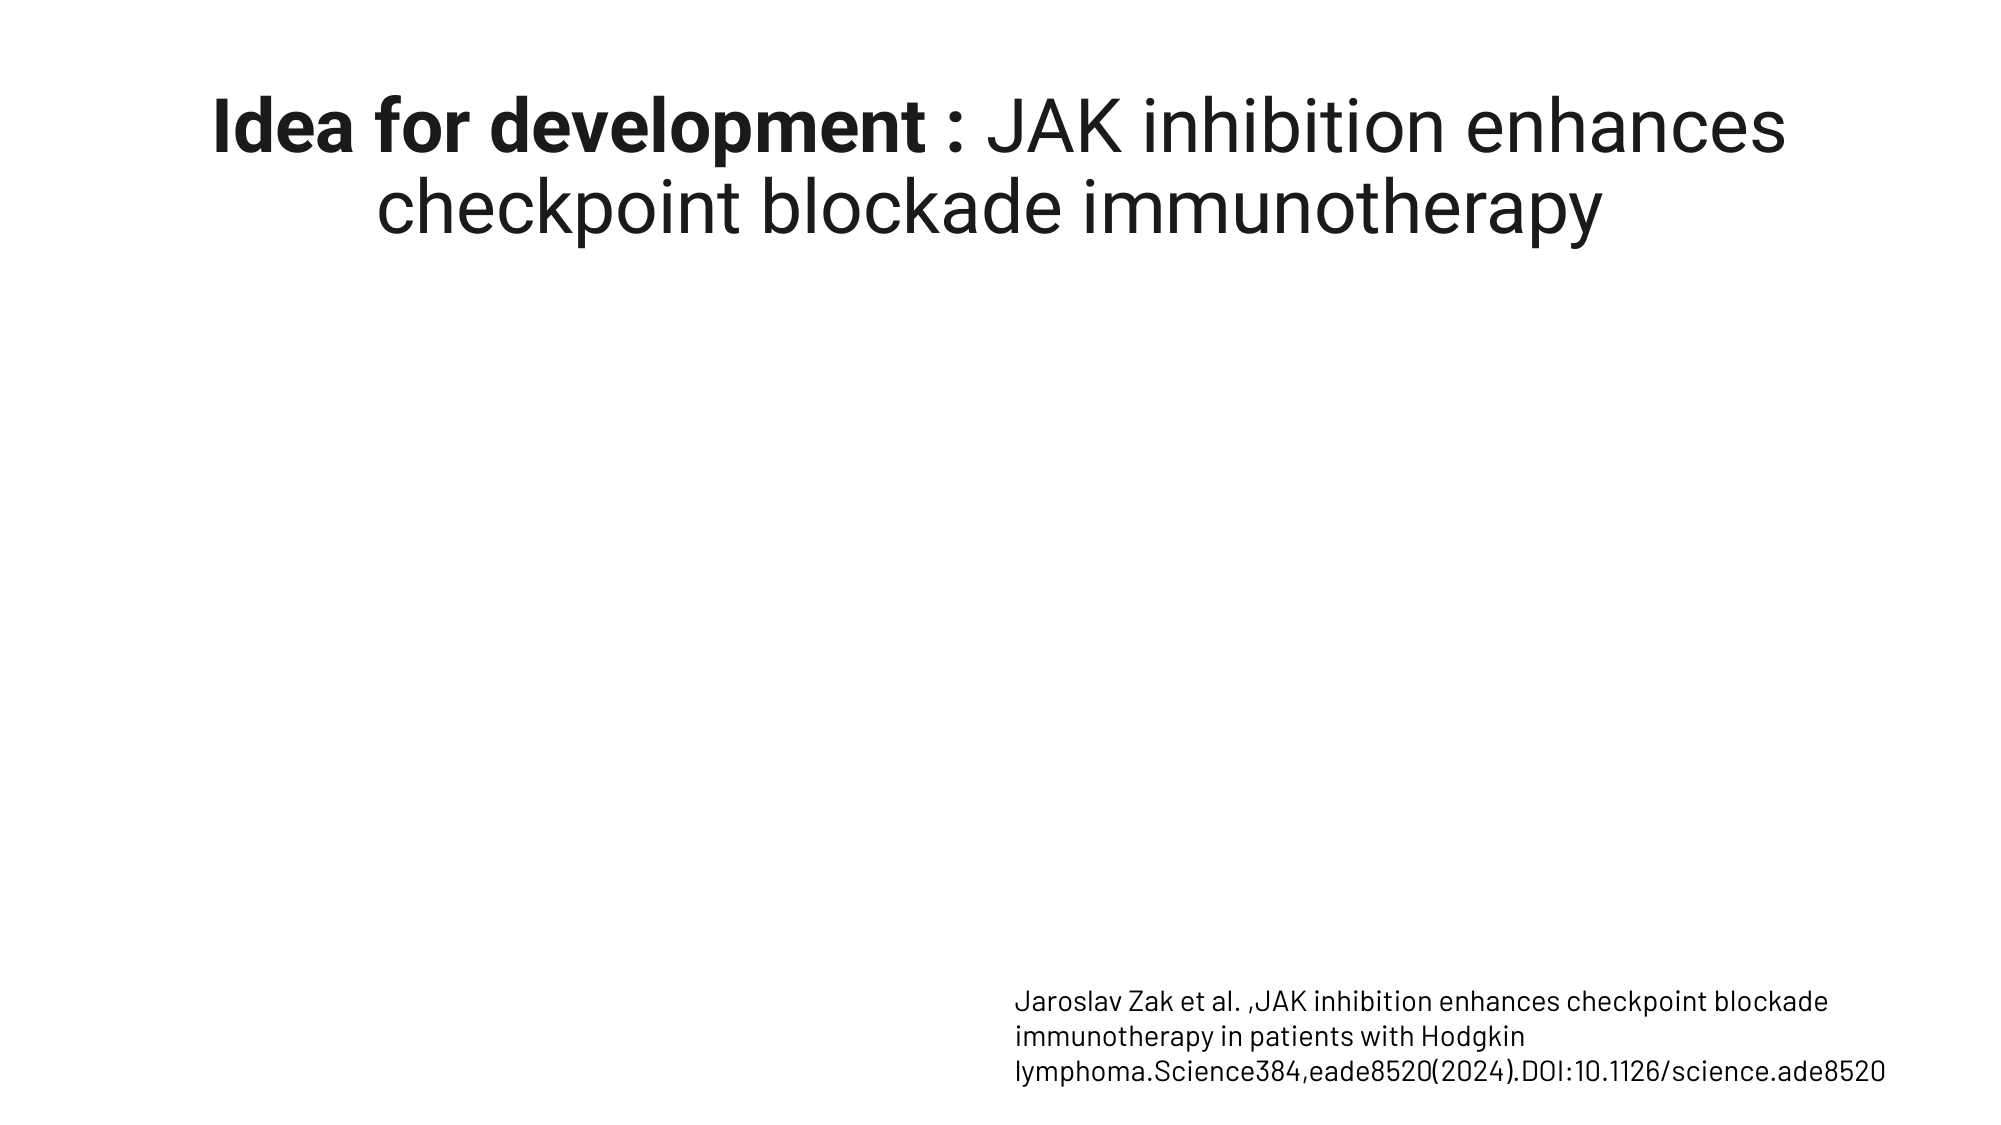

# Idea for development : JAK inhibition enhances checkpoint blockade immunotherapy

Jaroslav Zak et al. ,JAK inhibition enhances checkpoint blockade immunotherapy in patients with Hodgkin lymphoma.Science384,eade8520(2024).DOI:10.1126/science.ade8520